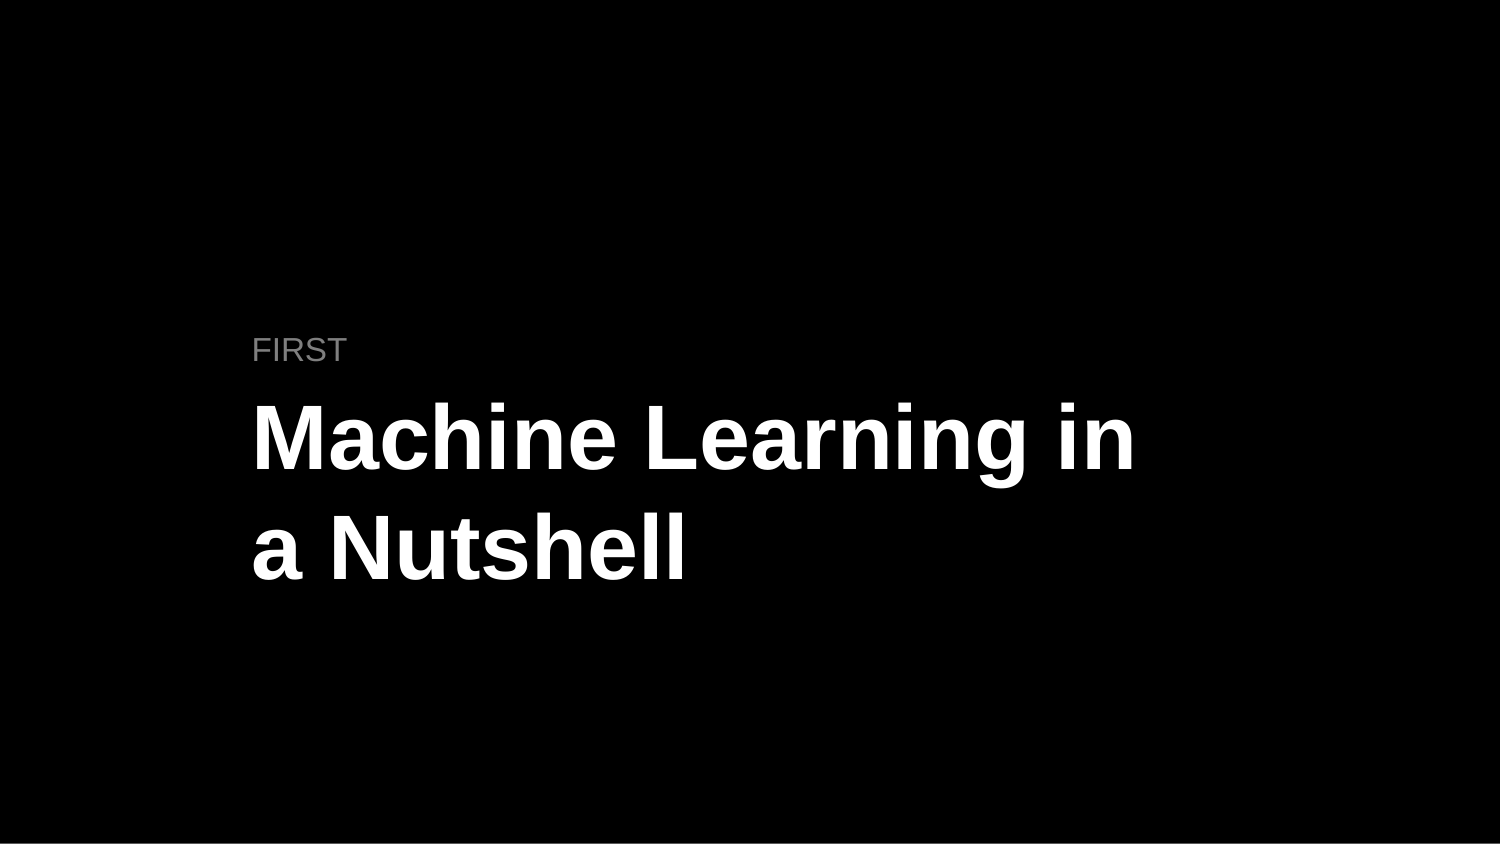

33
FIRST
Machine Learning in a Nutshell